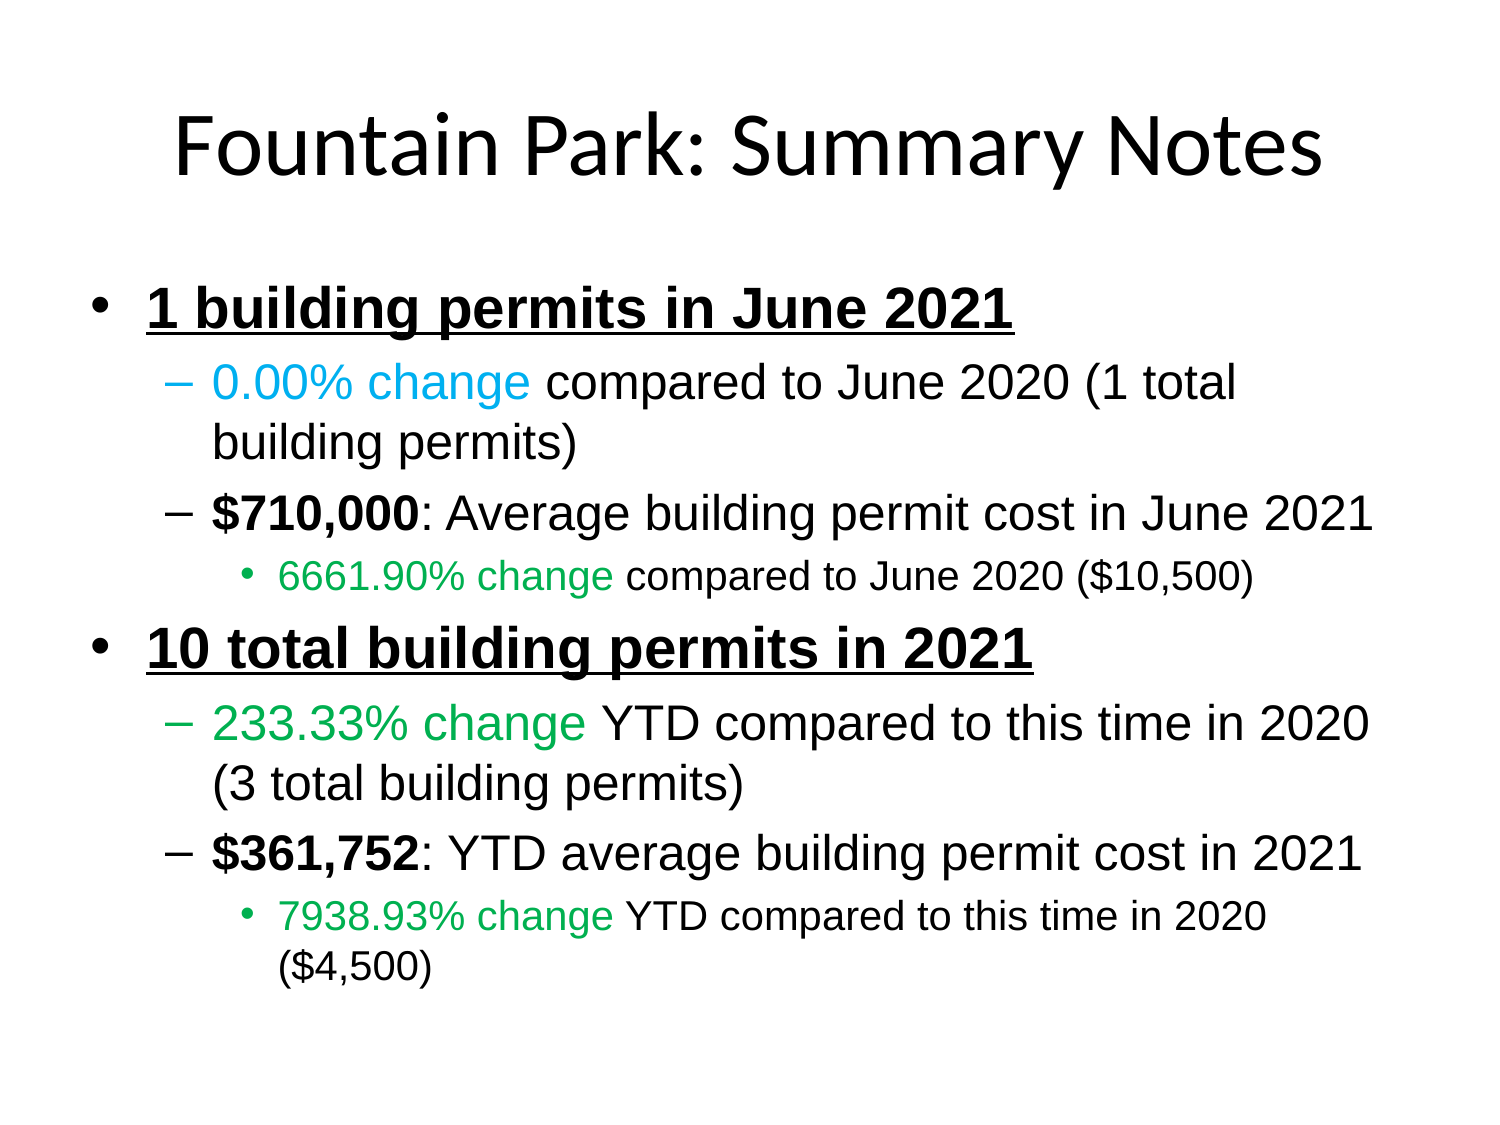

# Fountain Park: Summary Notes
1 building permits in June 2021
0.00% change compared to June 2020 (1 total building permits)
$710,000: Average building permit cost in June 2021
6661.90% change compared to June 2020 ($10,500)
10 total building permits in 2021
233.33% change YTD compared to this time in 2020 (3 total building permits)
$361,752: YTD average building permit cost in 2021
7938.93% change YTD compared to this time in 2020 ($4,500)